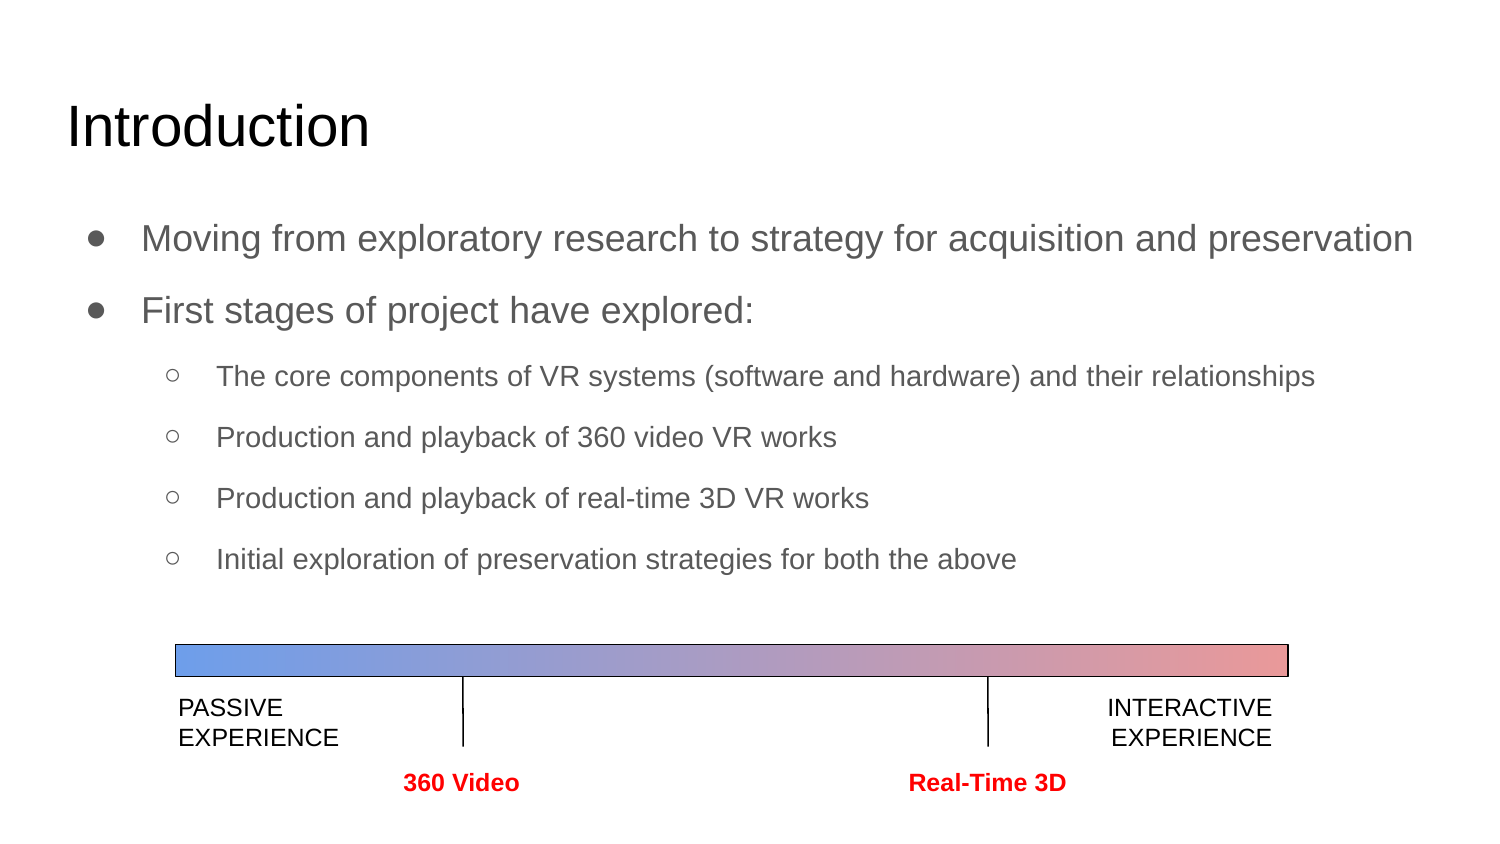

# Introduction
Moving from exploratory research to strategy for acquisition and preservation
First stages of project have explored:
The core components of VR systems (software and hardware) and their relationships
Production and playback of 360 video VR works
Production and playback of real-time 3D VR works
Initial exploration of preservation strategies for both the above

PASSIVE
EXPERIENCE
INTERACTIVE EXPERIENCE
360 Video
Real-Time 3D